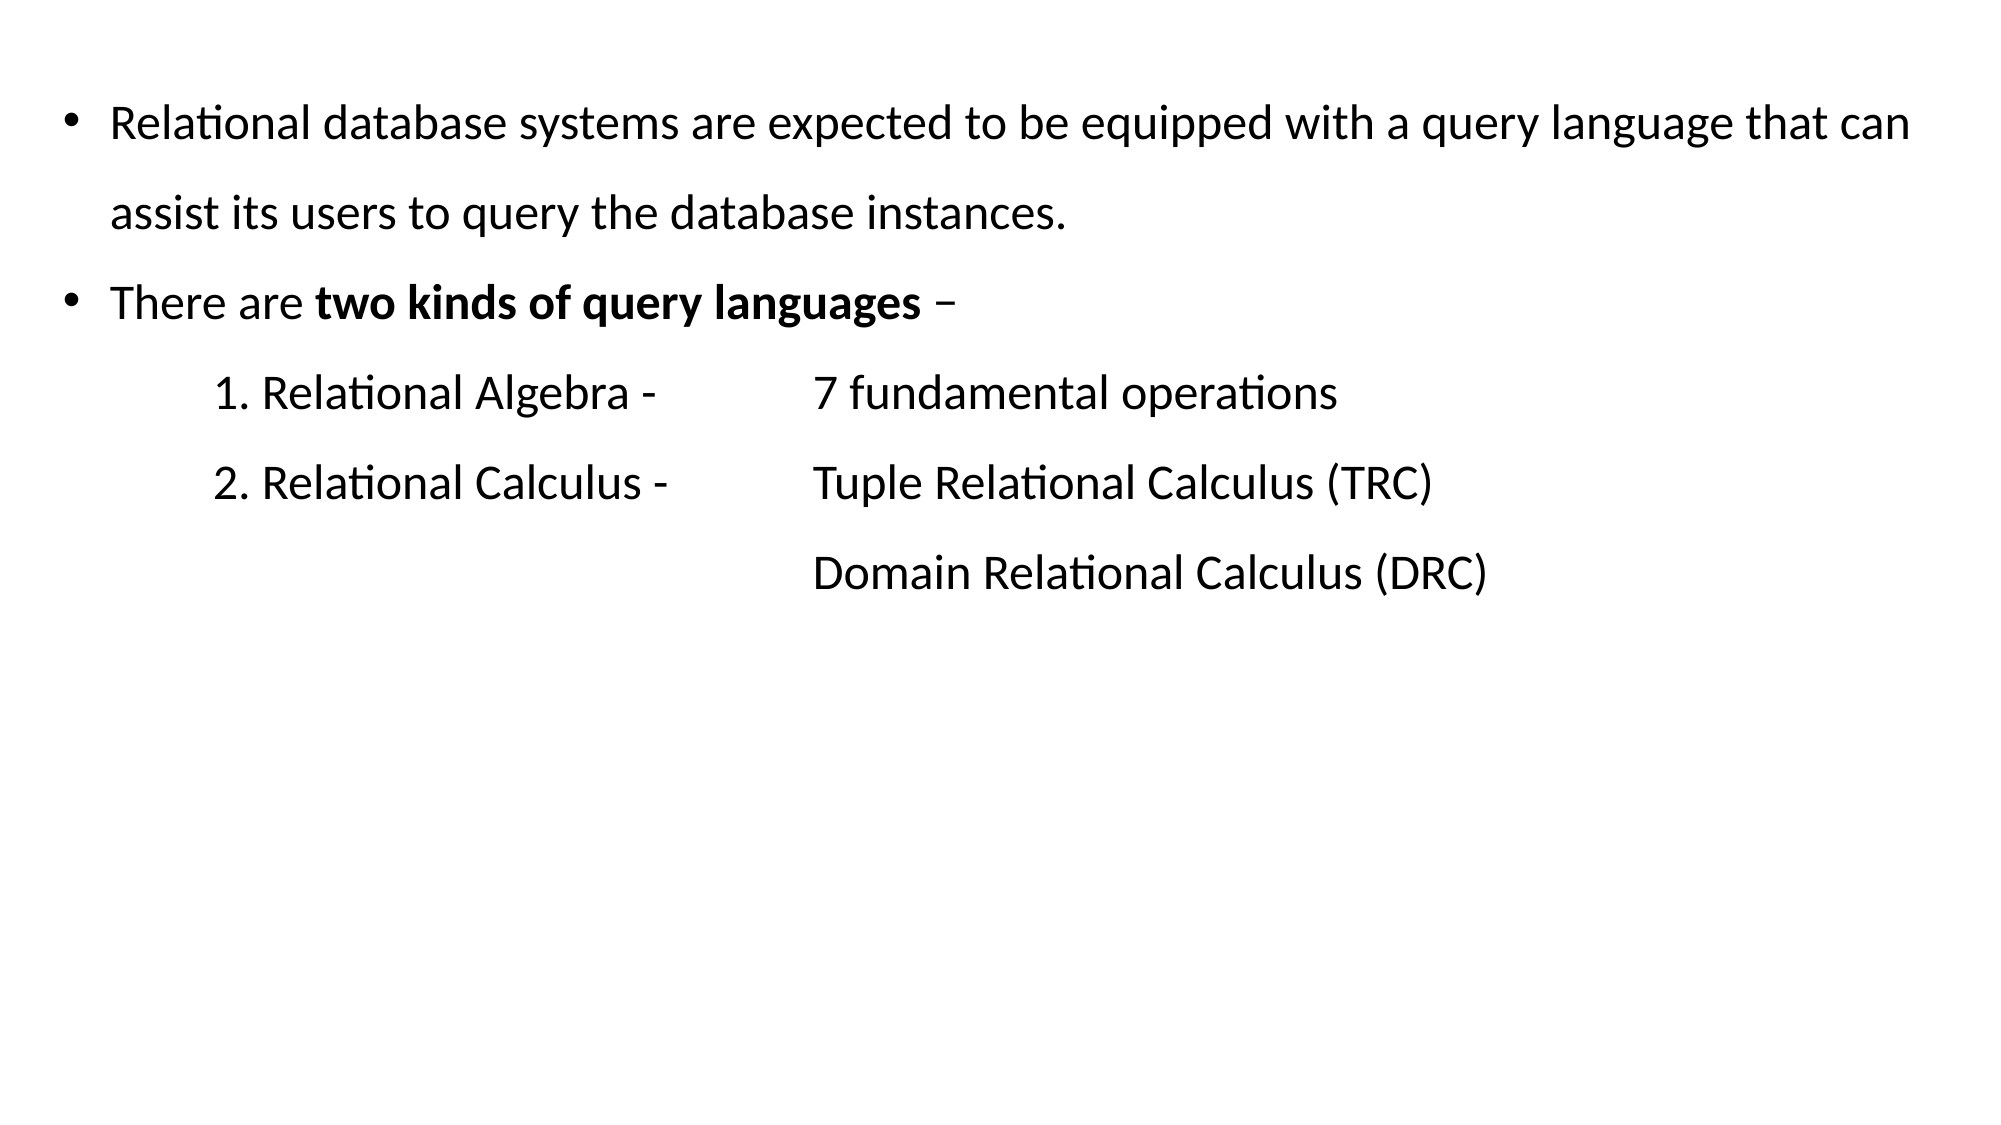

Relational database systems are expected to be equipped with a query language that can assist its users to query the database instances.
There are two kinds of query languages −
	1. Relational Algebra -		7 fundamental operations
	2. Relational Calculus - 	Tuple Relational Calculus (TRC)
					Domain Relational Calculus (DRC)